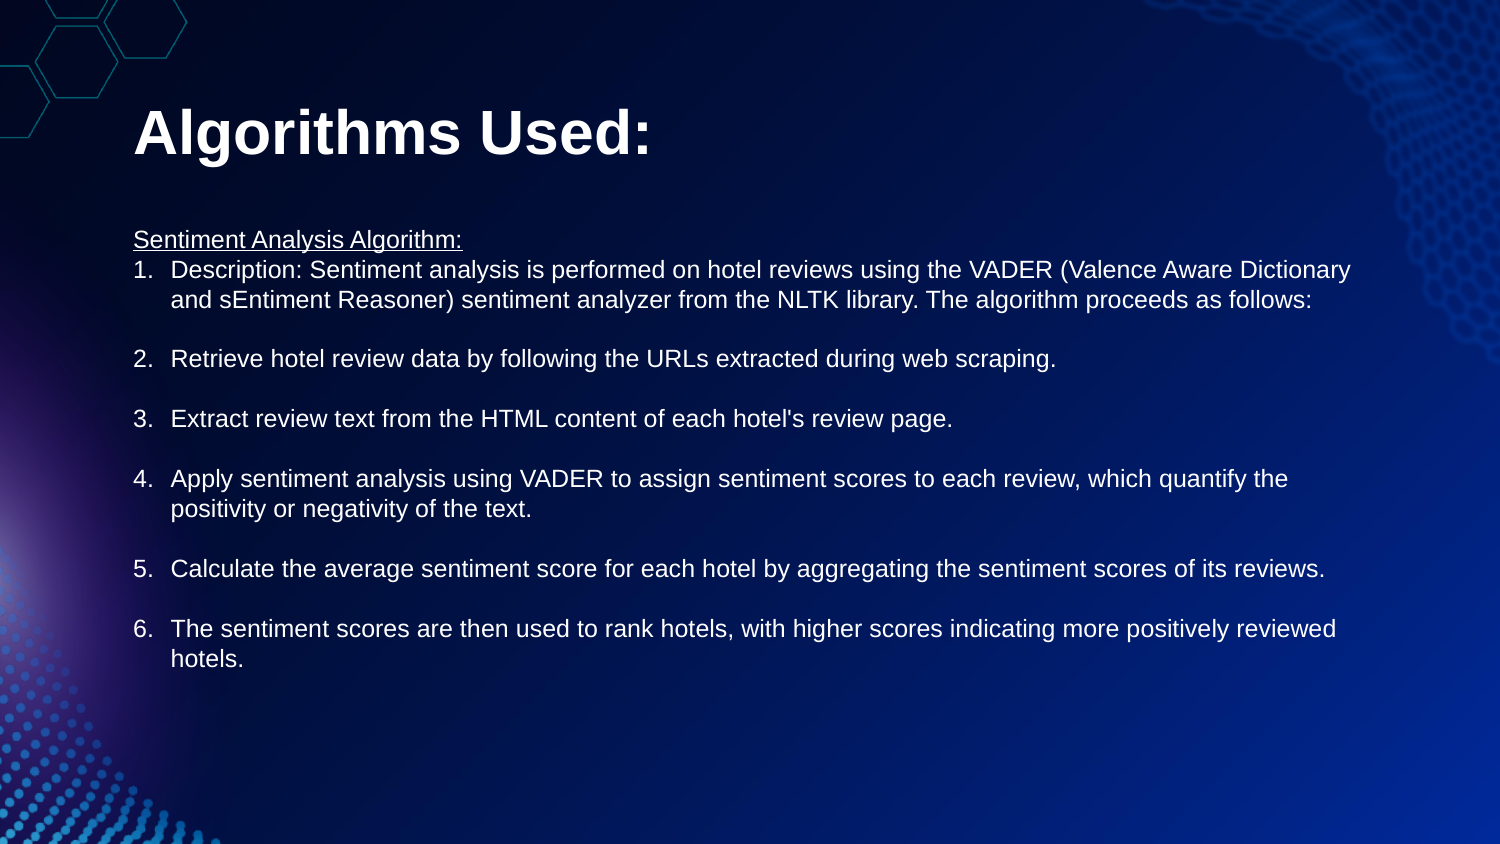

# Algorithms Used:
Sentiment Analysis Algorithm:
Description: Sentiment analysis is performed on hotel reviews using the VADER (Valence Aware Dictionary and sEntiment Reasoner) sentiment analyzer from the NLTK library. The algorithm proceeds as follows:

Retrieve hotel review data by following the URLs extracted during web scraping.

Extract review text from the HTML content of each hotel's review page.

Apply sentiment analysis using VADER to assign sentiment scores to each review, which quantify the positivity or negativity of the text.

Calculate the average sentiment score for each hotel by aggregating the sentiment scores of its reviews.

The sentiment scores are then used to rank hotels, with higher scores indicating more positively reviewed hotels.